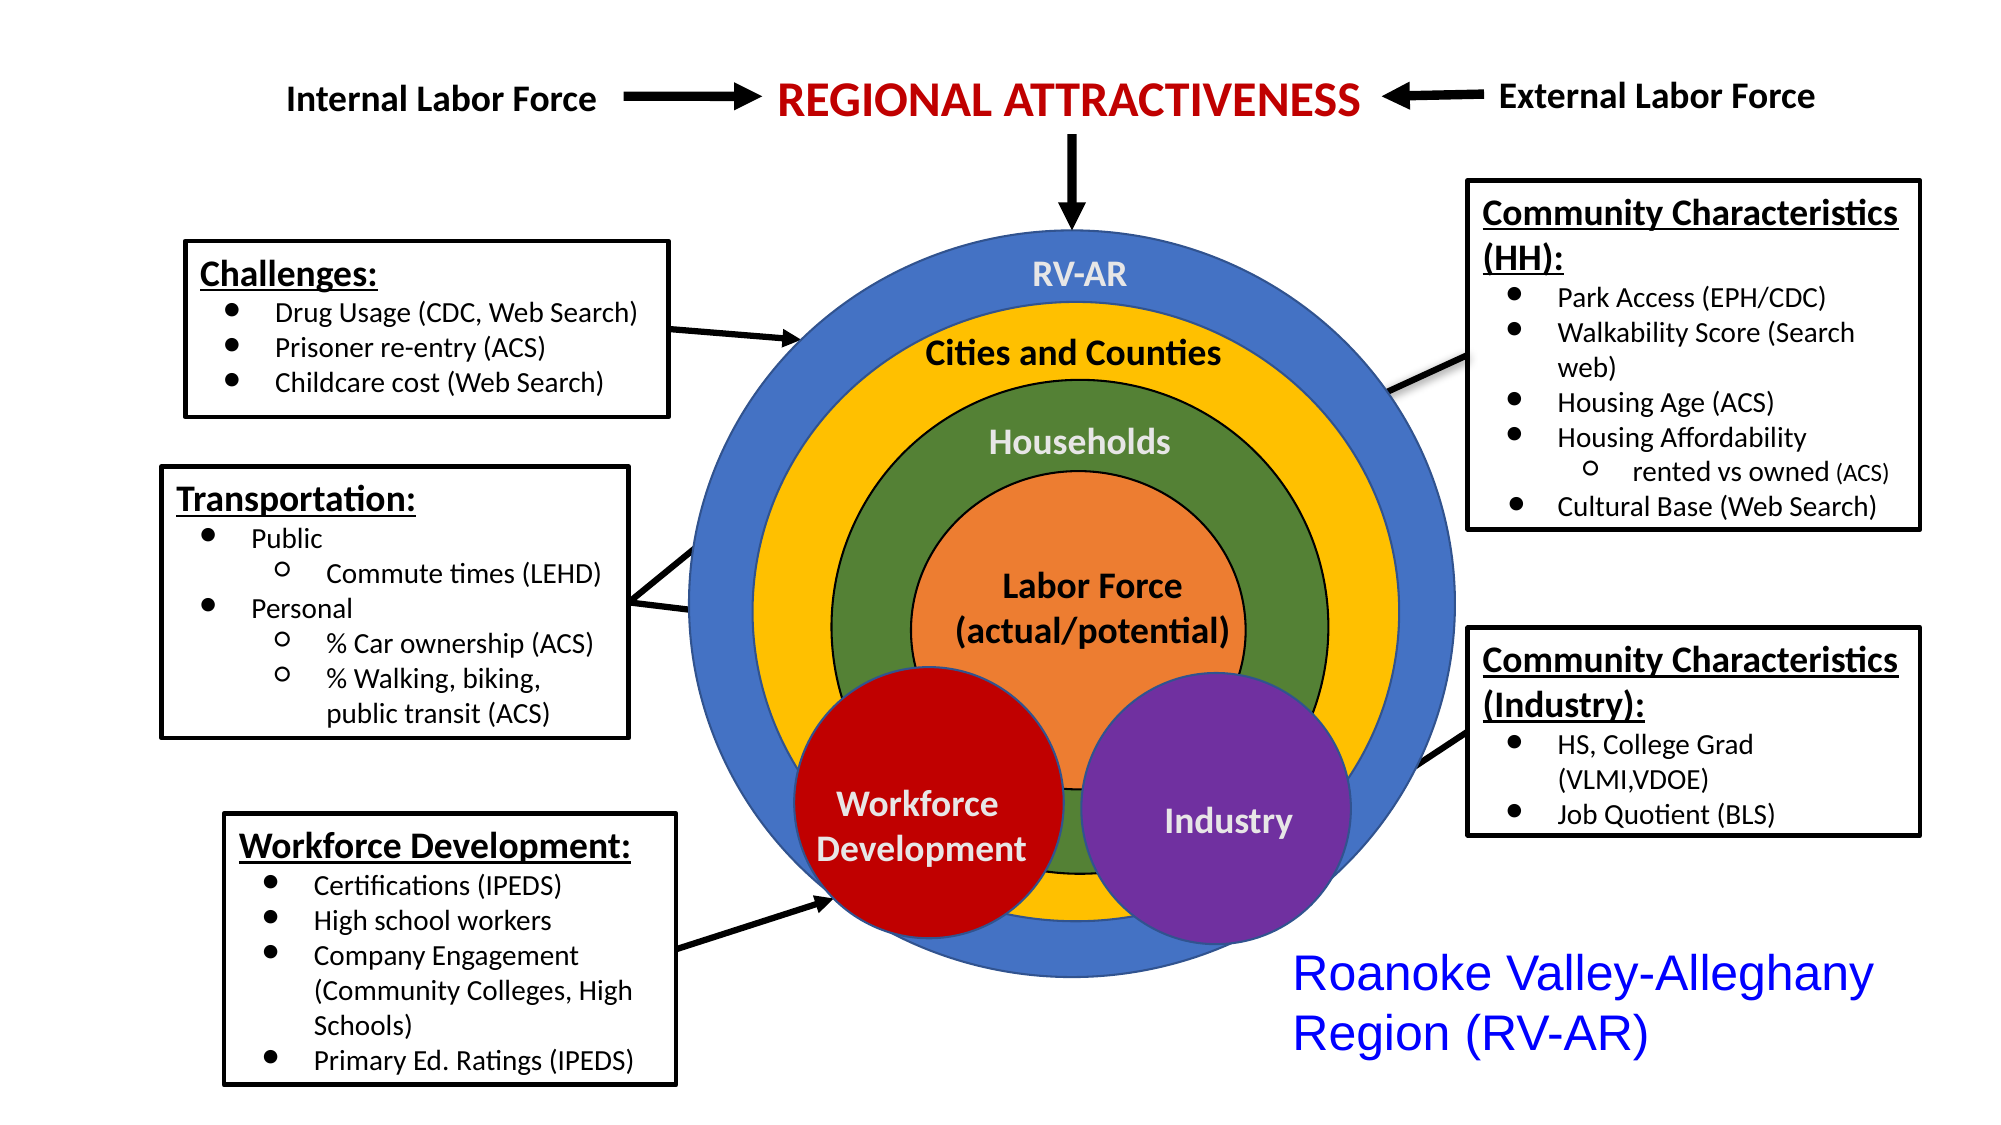

REGIONAL ATTRACTIVENESS
External Labor Force
Internal Labor Force
Community Characteristics (HH):
Park Access (EPH/CDC)
Walkability Score (Search web)
Housing Age (ACS)
Housing Affordability
rented vs owned (ACS)
Cultural Base (Web Search)

RV-AR
Challenges:
Drug Usage (CDC, Web Search)
Prisoner re-entry (ACS)
Childcare cost (Web Search)

RV-ARC
Cities and Counties

Households
Transportation:
Public
Commute times (LEHD)
Personal
% Car ownership (ACS)
% Walking, biking, public transit (ACS)

Labor Force
(actual/potential)
Community Characteristics (Industry):
HS, College Grad (VLMI,VDOE)
Job Quotient (BLS)

Workforce
Development

Industry
Workforce Development:
Certifications (IPEDS)
High school workers
Company Engagement (Community Colleges, High Schools)
Primary Ed. Ratings (IPEDS)

Roanoke Valley-Alleghany Region (RV-AR)